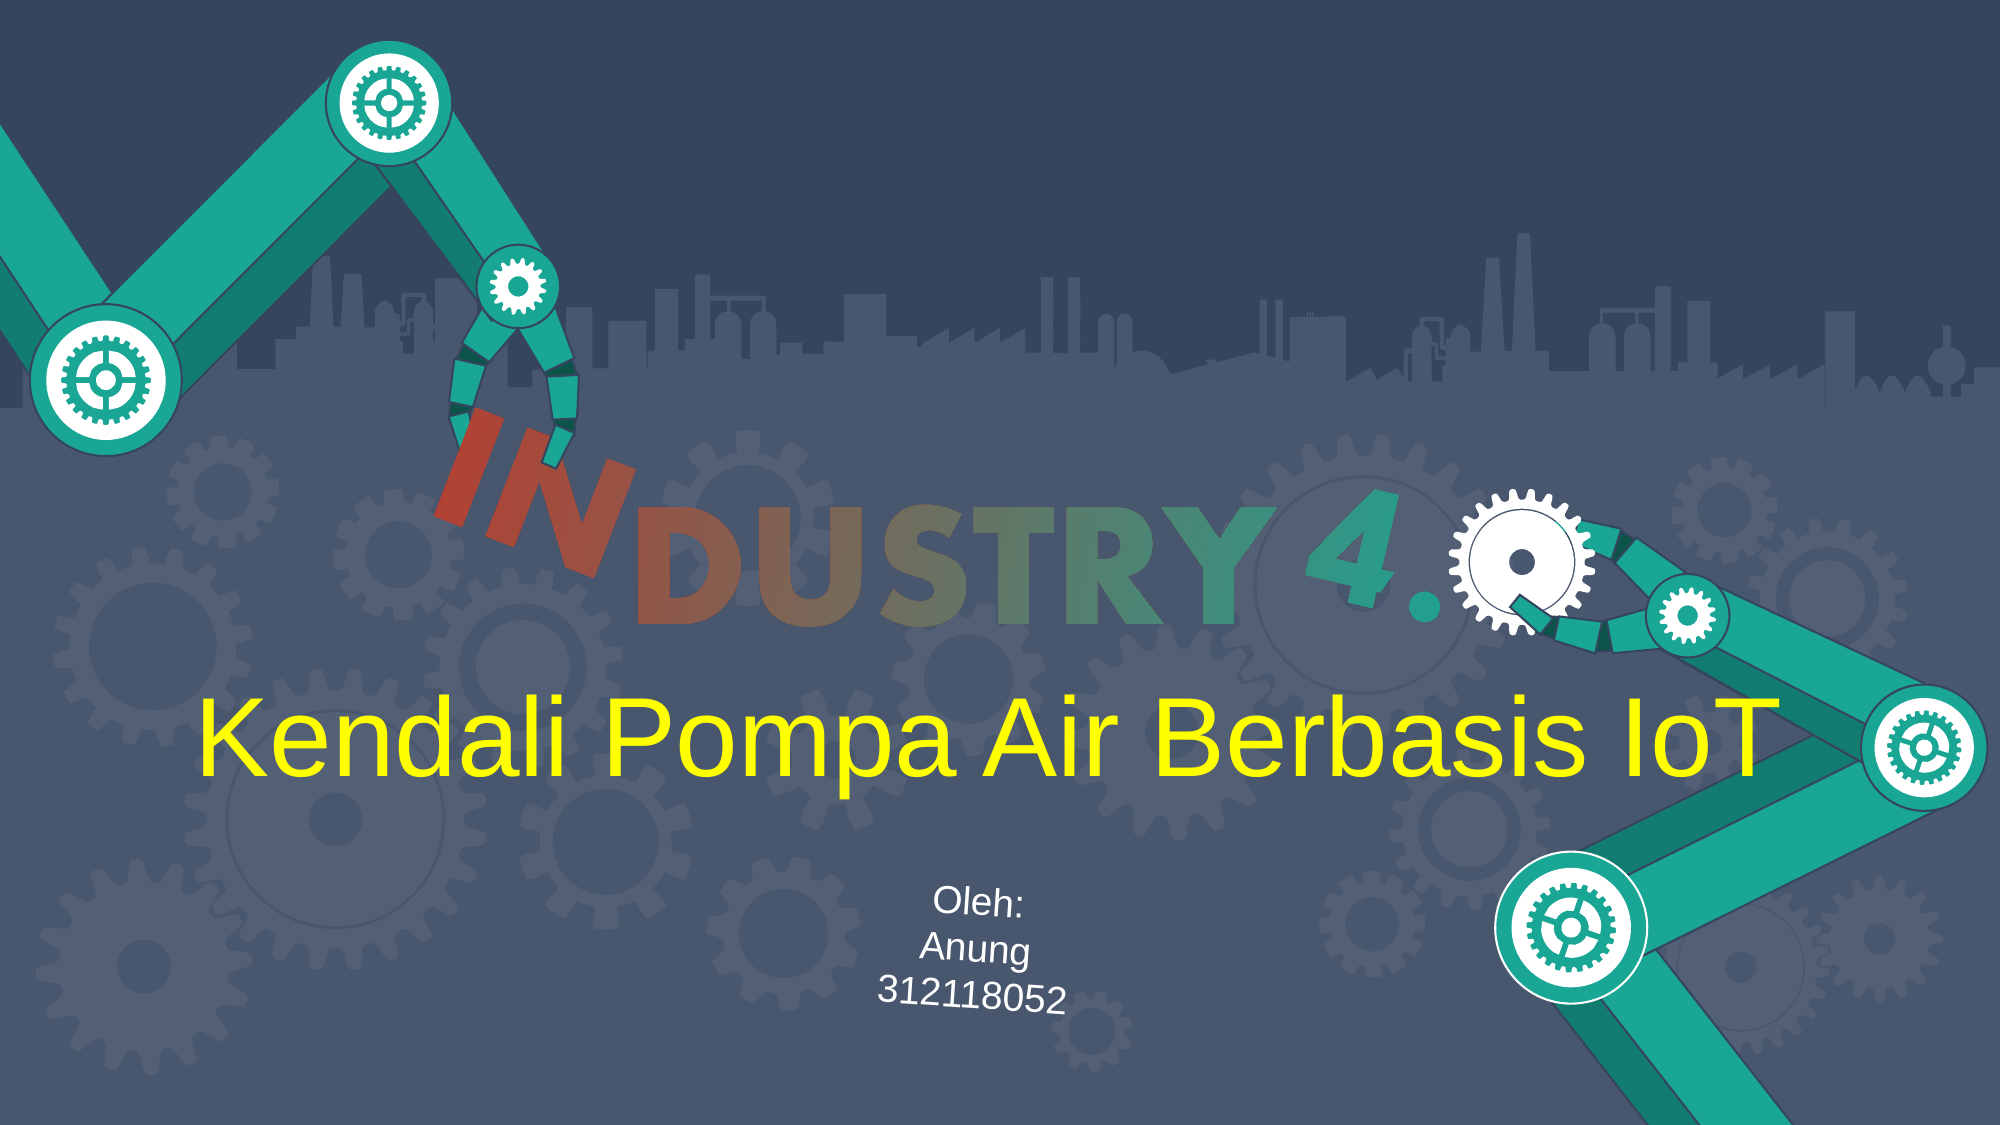

Kendali Pompa Air Berbasis IoT
Oleh:
Anung
312118052